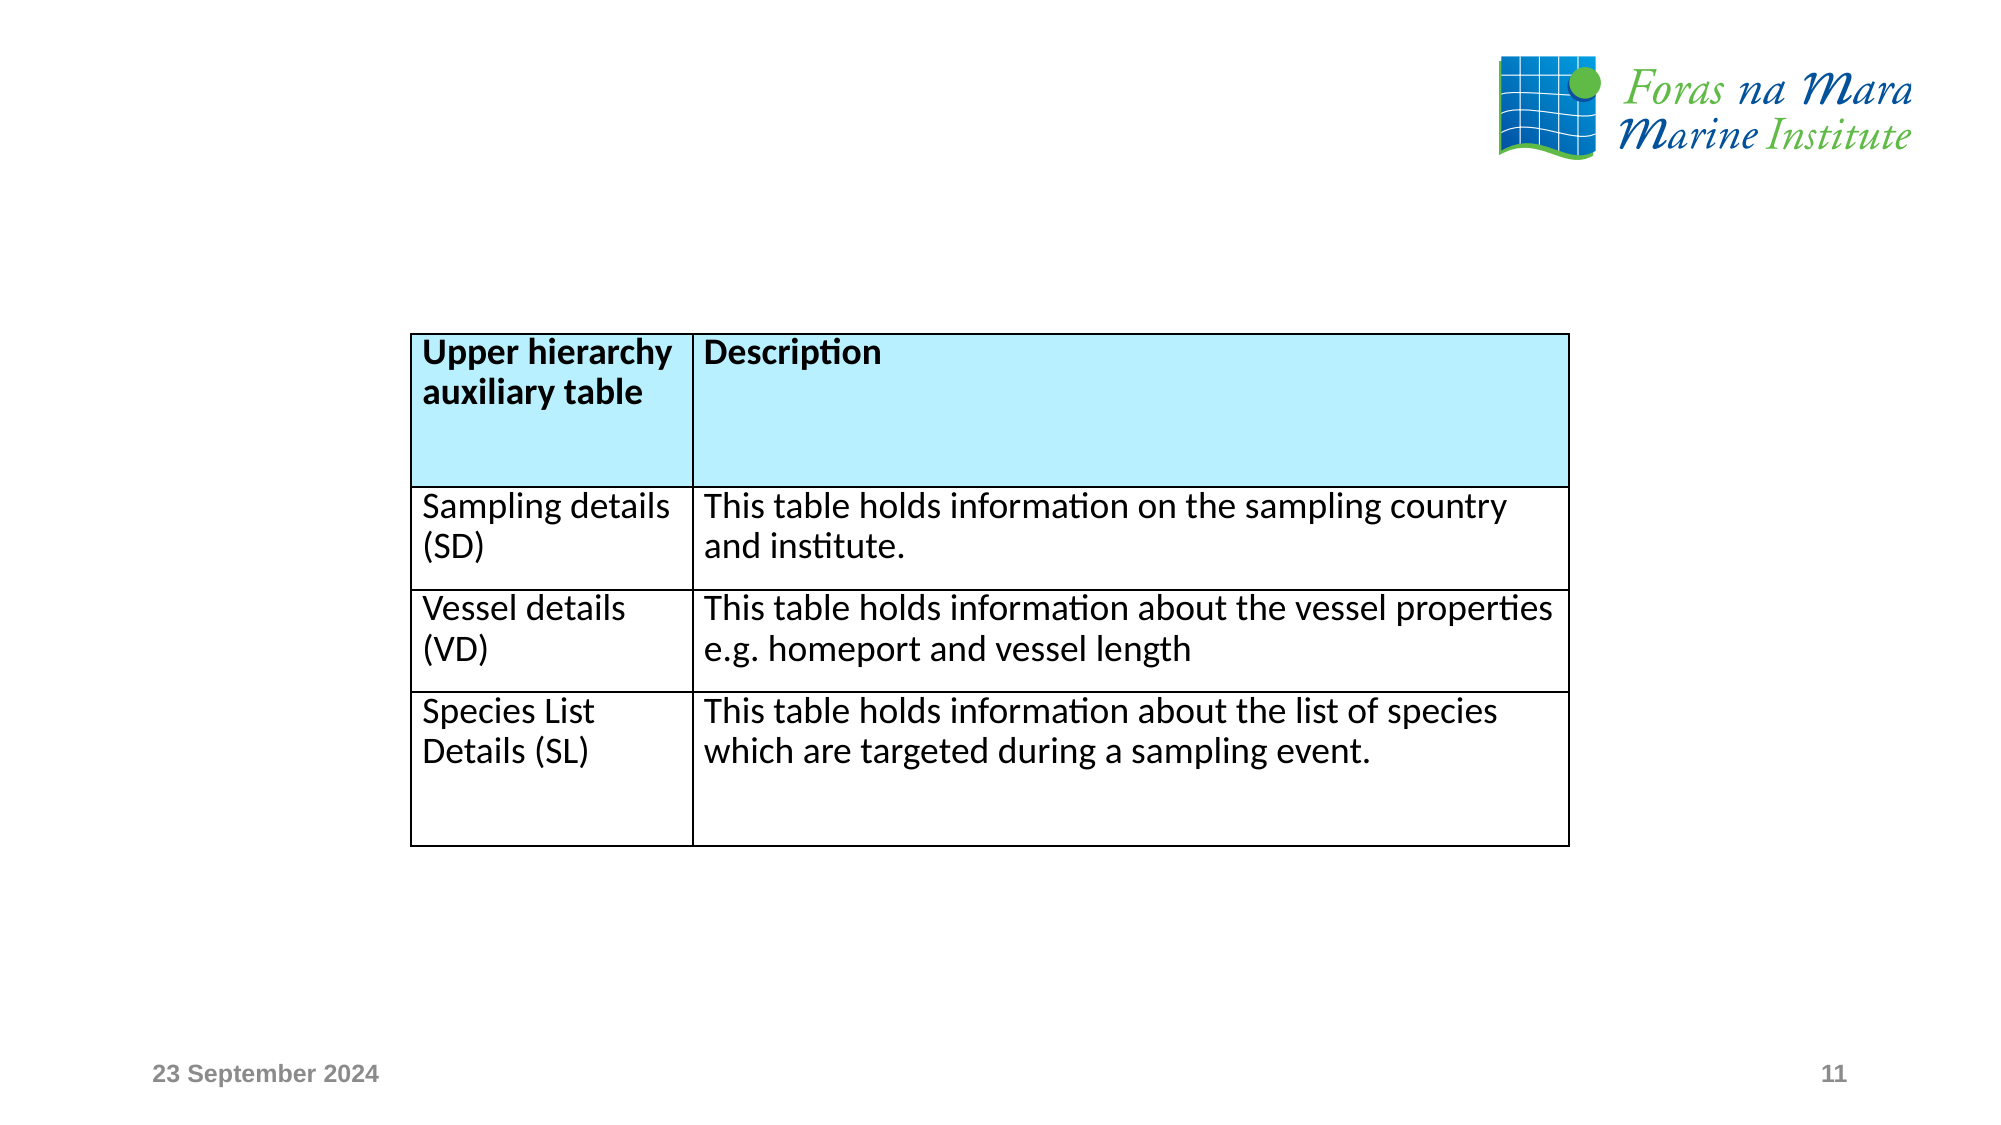

| Upper hierarchy auxiliary table | Description |
| --- | --- |
| Sampling details (SD) | This table holds information on the sampling country and institute. |
| Vessel details (VD) | This table holds information about the vessel properties e.g. homeport and vessel length |
| Species List Details (SL) | This table holds information about the list of species which are targeted during a sampling event. |
23 September 2024
11